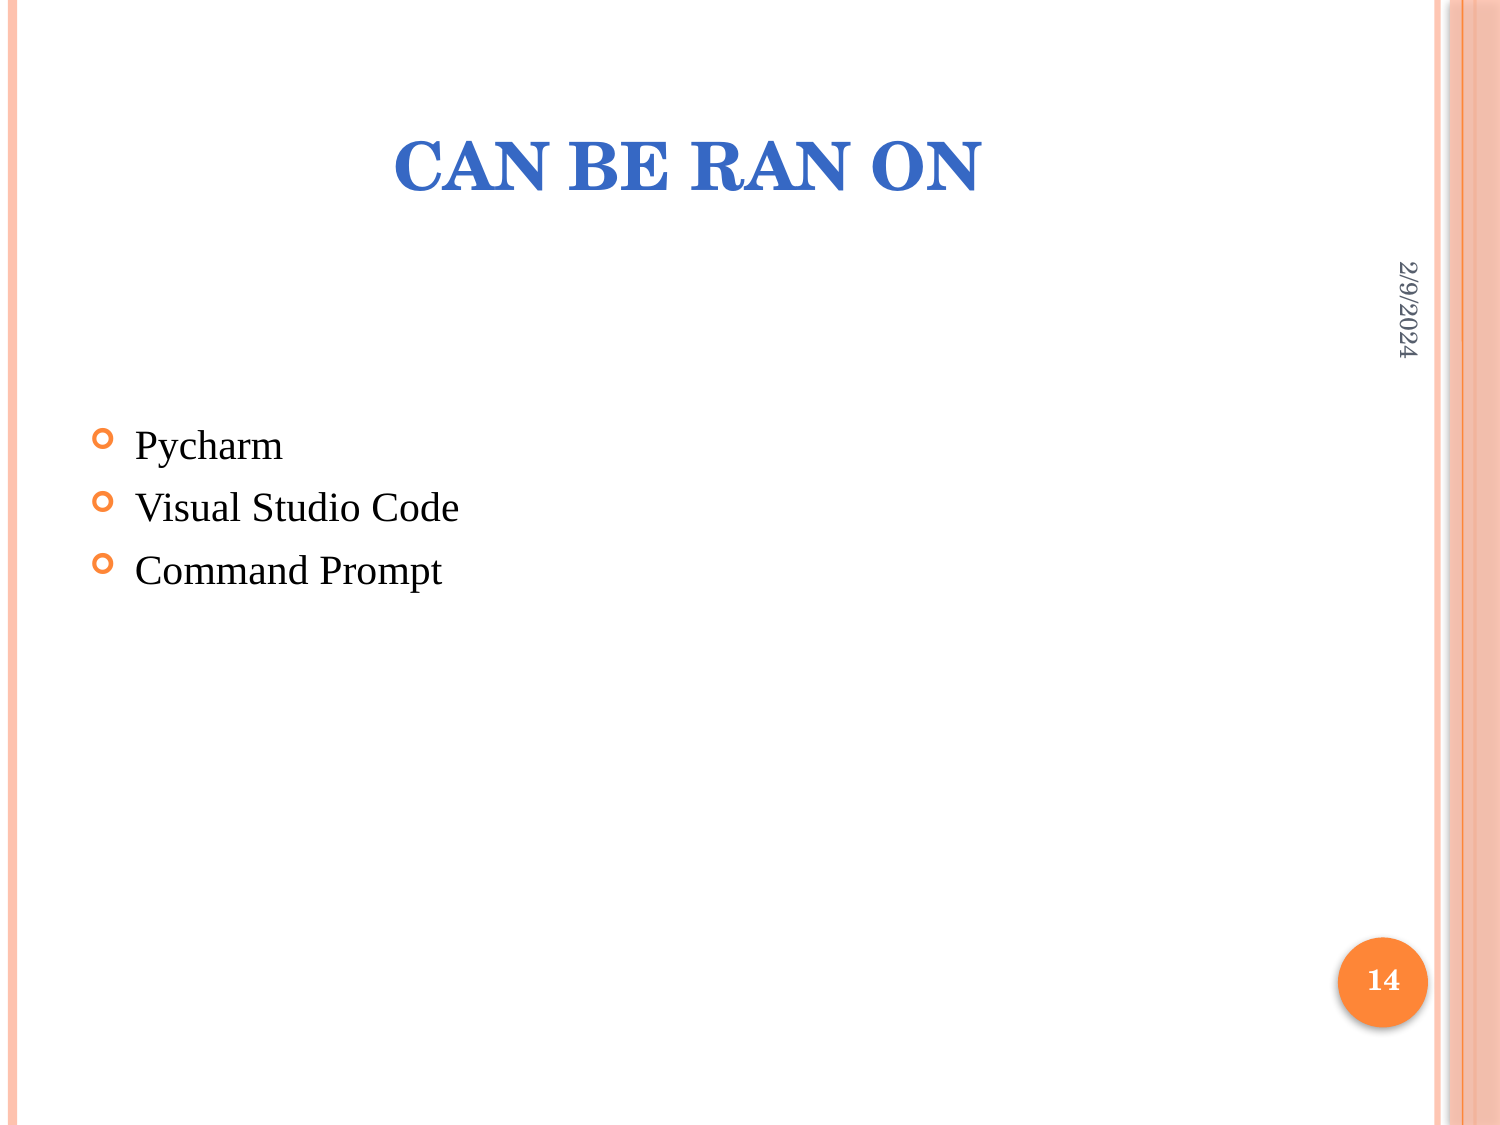

# Can Be Ran On
2/9/2024
Pycharm
Visual Studio Code
Command Prompt

14